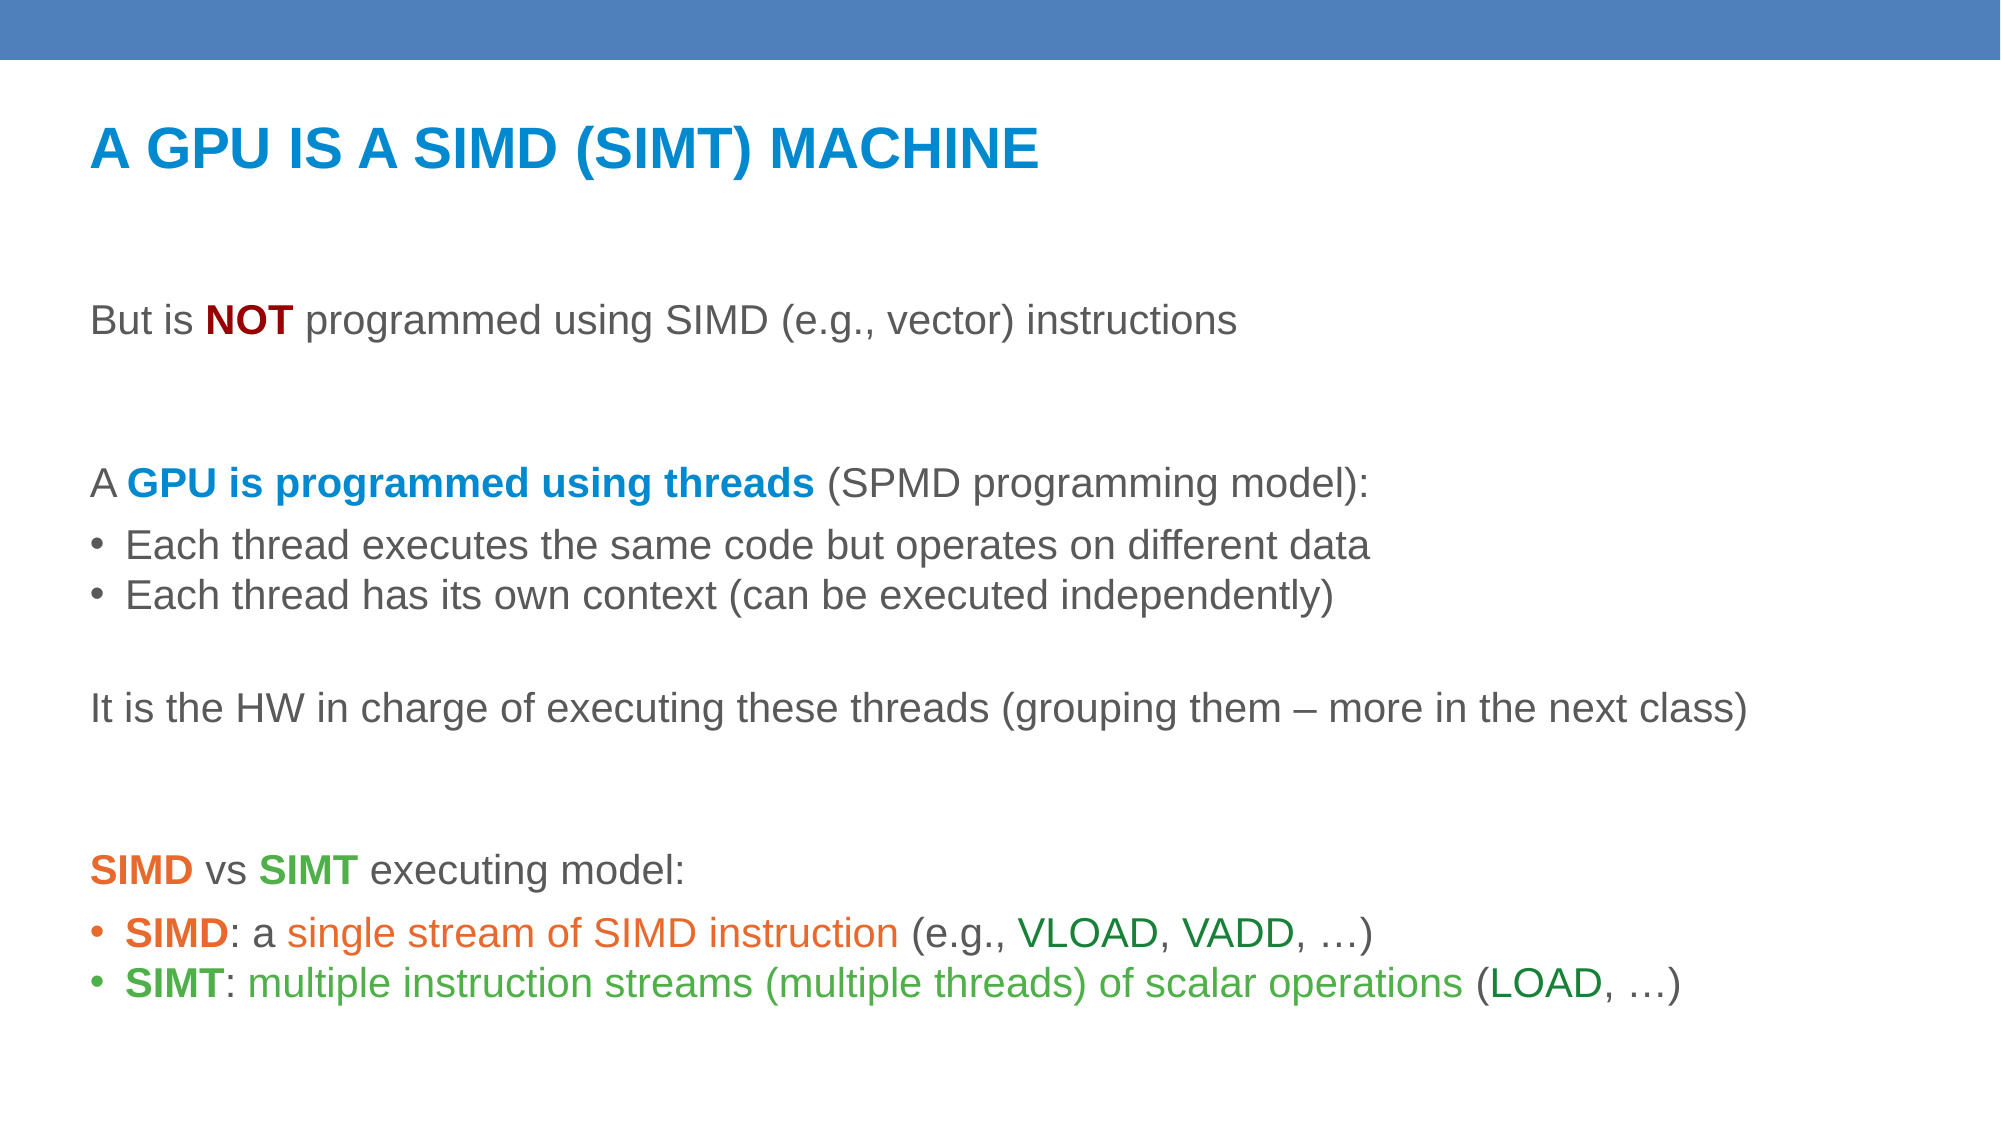

A GPU is a SIMD (SIMT) Machine

But is NOT programmed using SIMD (e.g., vector) instructions

A GPU is programmed using threads (SPMD programming model):
Each thread executes the same code but operates on different data
Each thread has its own context (can be executed independently)
It is the HW in charge of executing these threads (grouping them – more in the next class)

SIMD vs SIMT executing model:
SIMD: a single stream of SIMD instruction (e.g., VLOAD, VADD, …)
SIMT: multiple instruction streams (multiple threads) of scalar operations (LOAD, …)